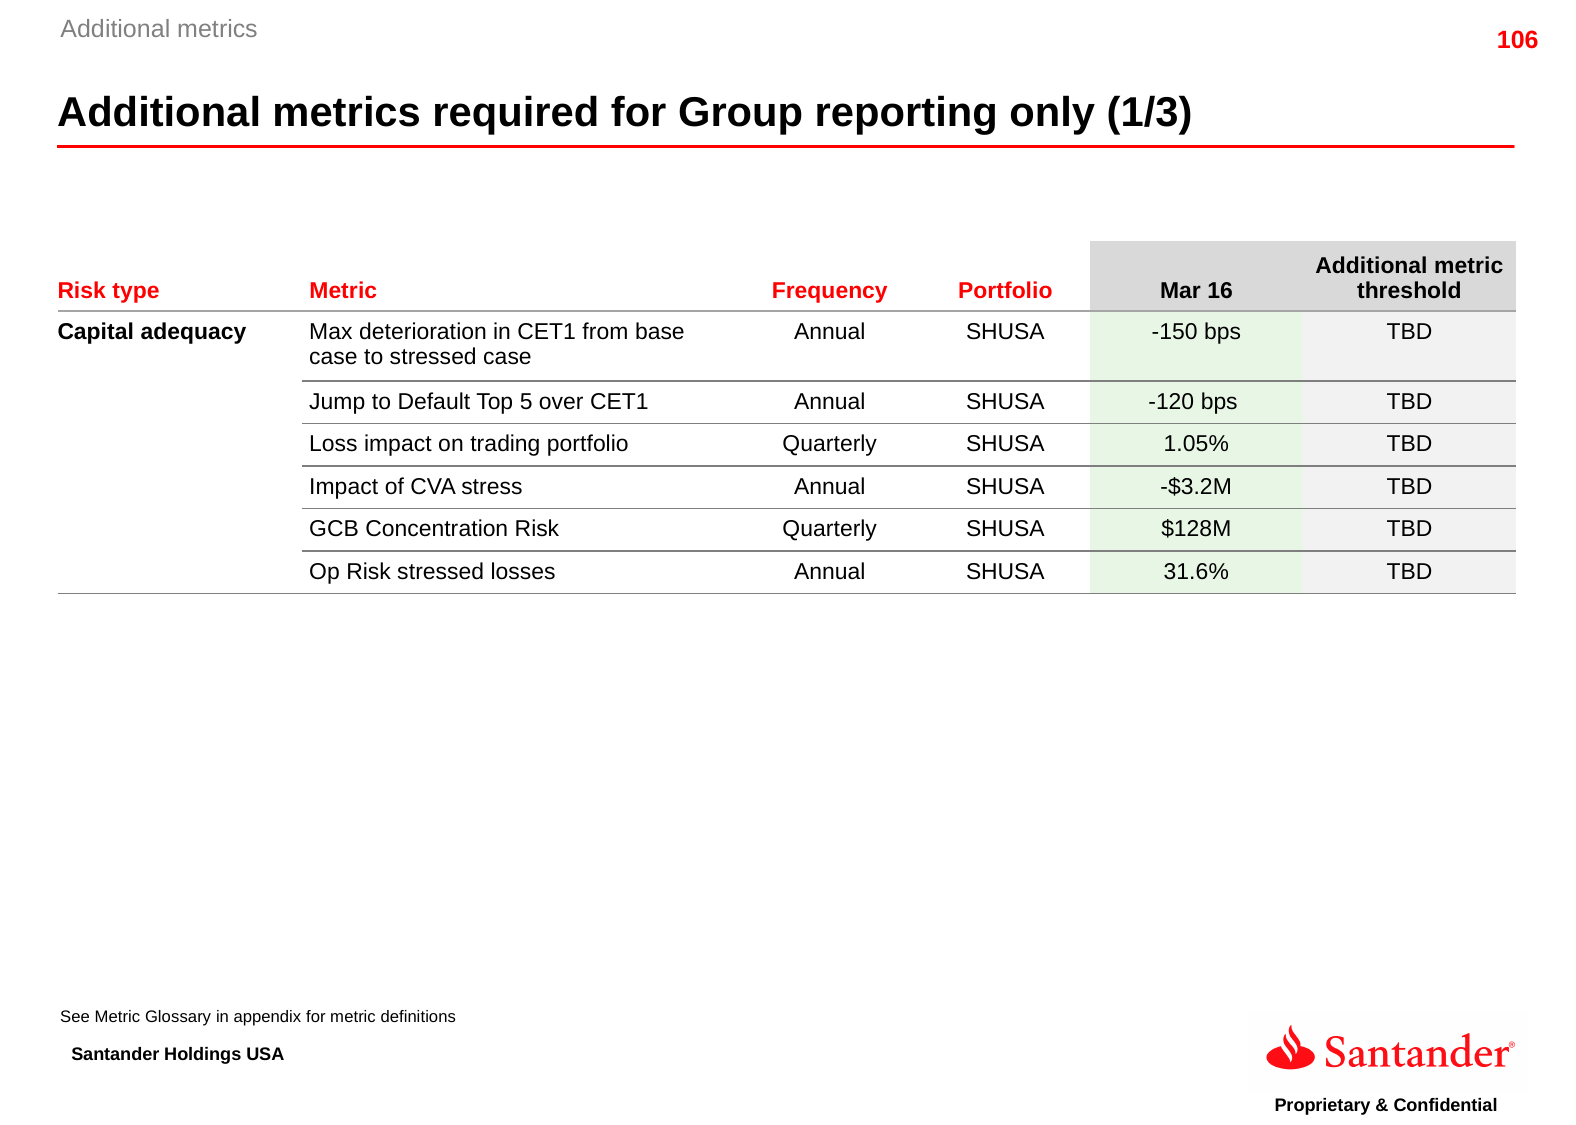

Additional metrics
Additional metrics required for Group reporting only (1/3)
| Risk type | Metric | Frequency | Portfolio | Mar 16 | Additional metric threshold |
| --- | --- | --- | --- | --- | --- |
| Capital adequacy | Max deterioration in CET1 from base case to stressed case | Annual | SHUSA | -150 bps | TBD |
|  | Jump to Default Top 5 over CET1 | Annual | SHUSA | -120 bps | TBD |
|  | Loss impact on trading portfolio | Quarterly | SHUSA | 1.05% | TBD |
|  | Impact of CVA stress | Annual | SHUSA | -$3.2M | TBD |
|  | GCB Concentration Risk | Quarterly | SHUSA | $128M | TBD |
|  | Op Risk stressed losses | Annual | SHUSA | 31.6% | TBD |
See Metric Glossary in appendix for metric definitions